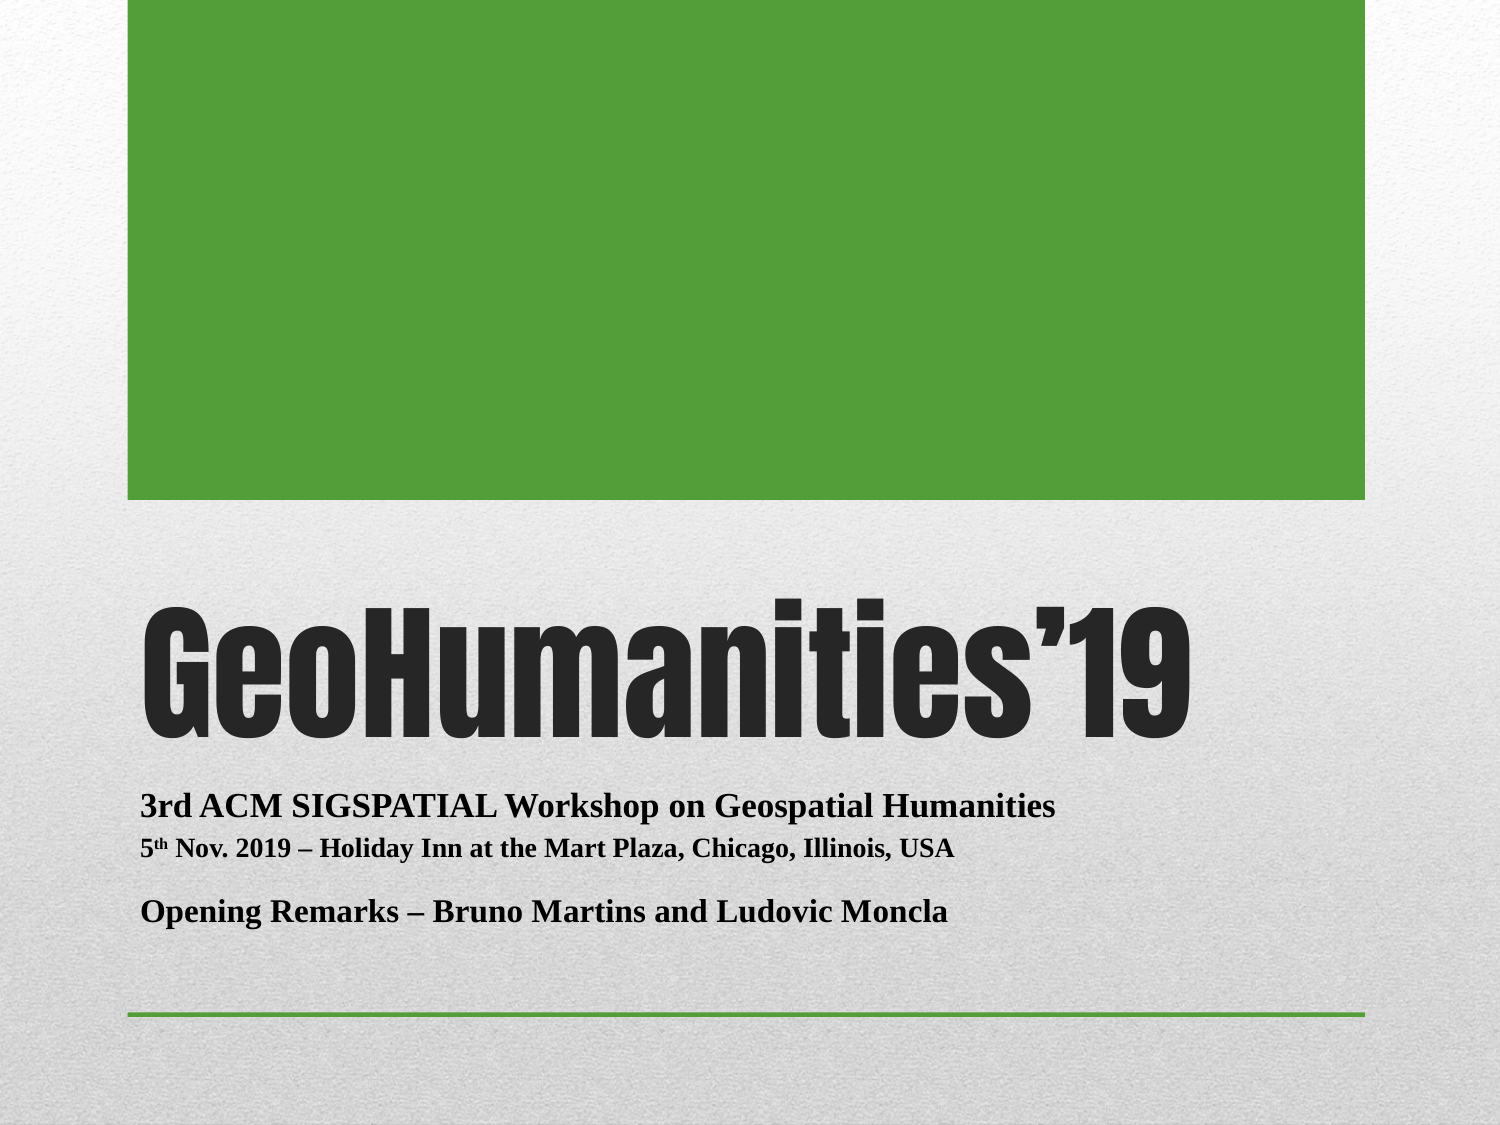

# GeoHumanities’19
3rd ACM SIGSPATIAL Workshop on Geospatial Humanities
5th Nov. 2019 – Holiday Inn at the Mart Plaza, Chicago, Illinois, USA

Opening Remarks – Bruno Martins and Ludovic Moncla